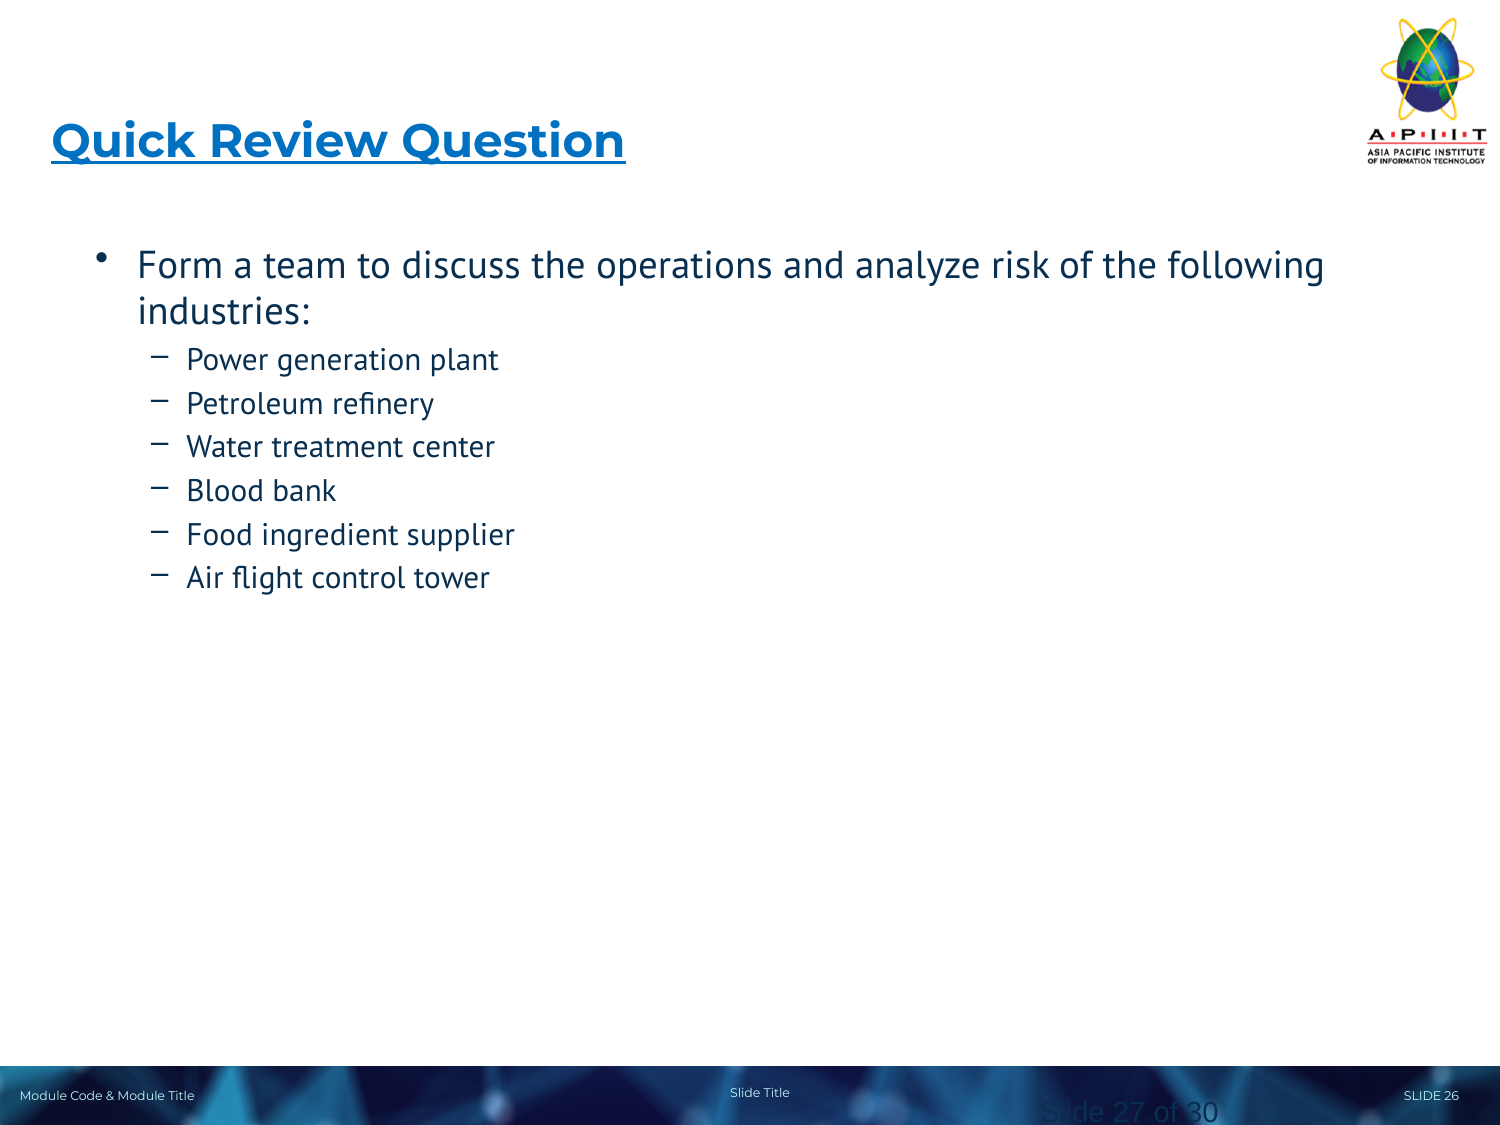

# Quick Review Question
Form a team to discuss the operations and analyze risk of the following industries:
Power generation plant
Petroleum refinery
Water treatment center
Blood bank
Food ingredient supplier
Air flight control tower

Slide 27 of 30